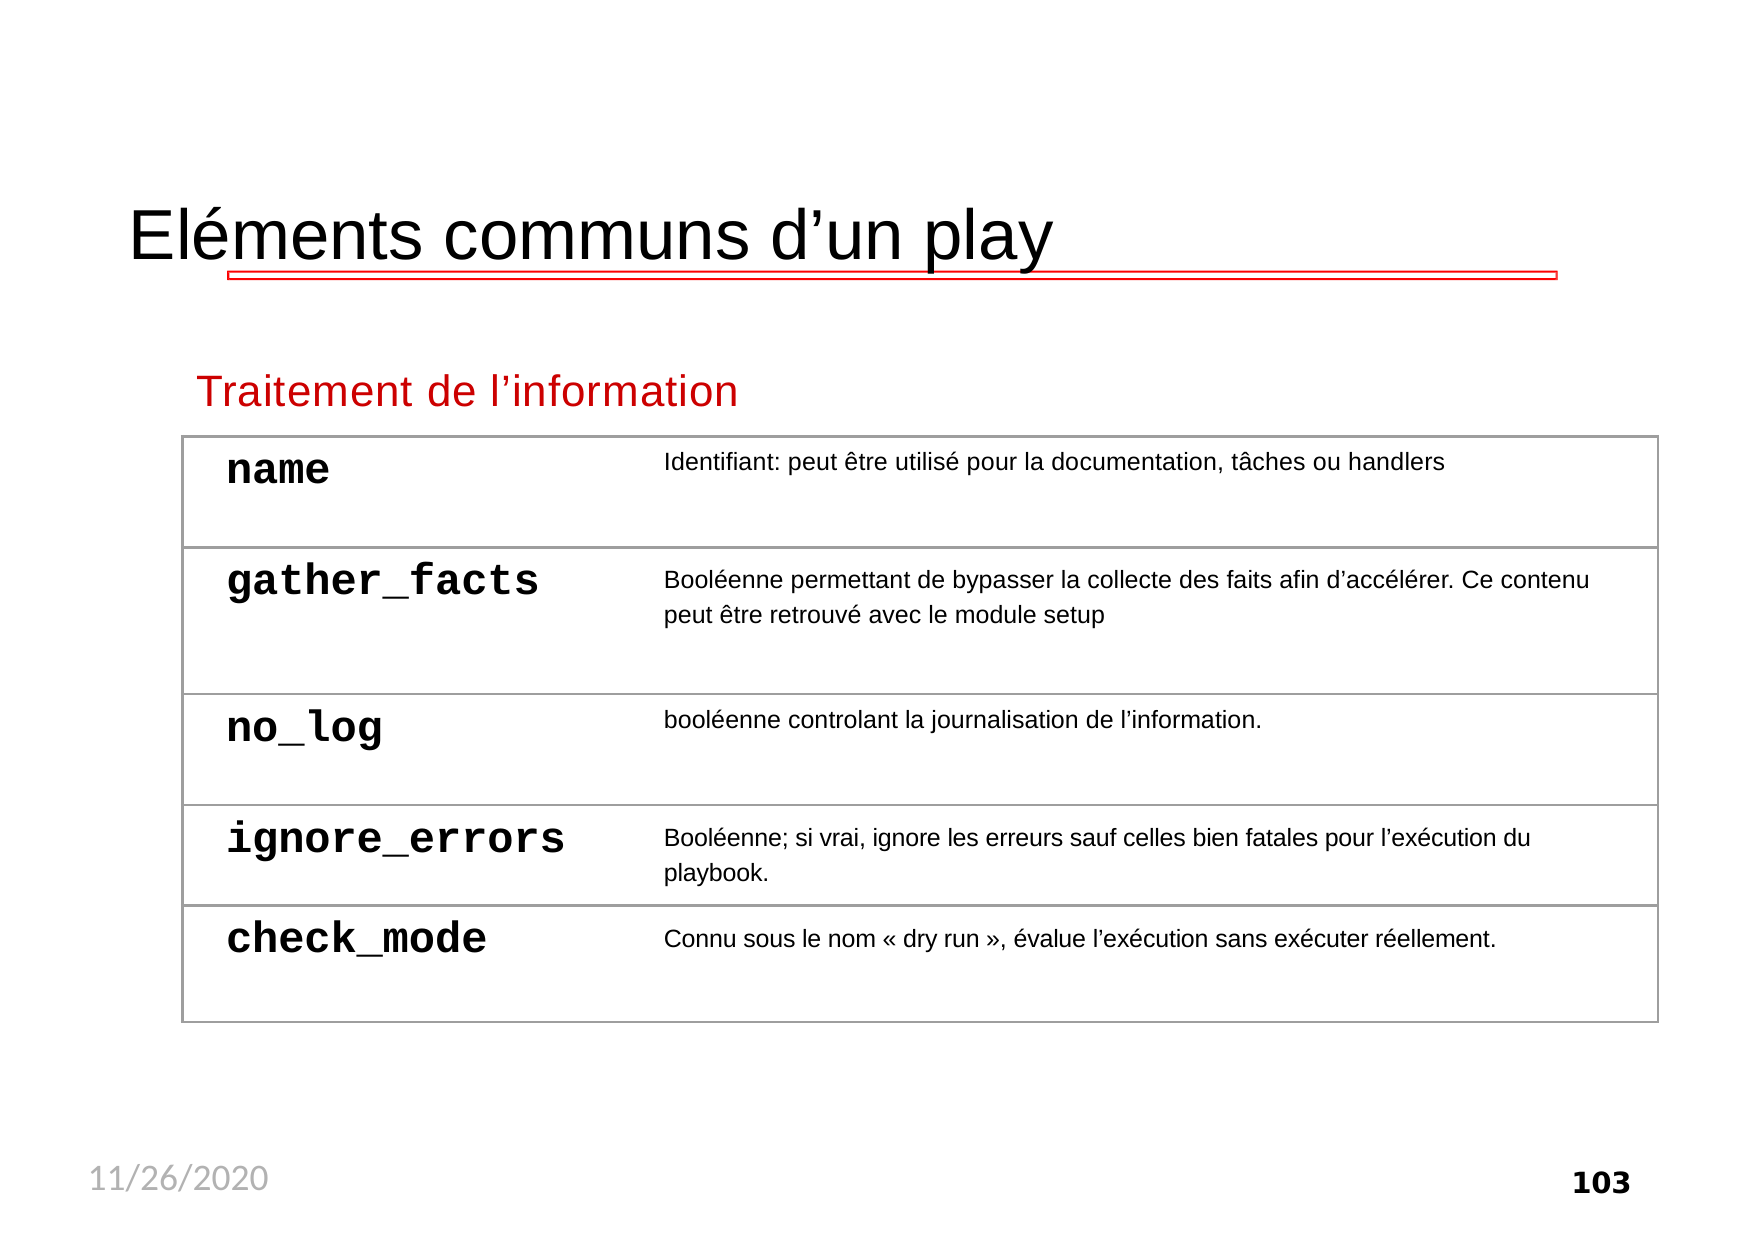

# Eléments communs d’un play
Traitement de l’information
| name | Identifiant: peut être utilisé pour la documentation, tâches ou handlers |
| --- | --- |
| gather\_facts | Booléenne permettant de bypasser la collecte des faits afin d’accélérer. Ce contenu peut être retrouvé avec le module setup |
| no\_log | booléenne controlant la journalisation de l’information. |
| ignore\_errors | Booléenne; si vrai, ignore les erreurs sauf celles bien fatales pour l’exécution du playbook. |
| check\_mode | Connu sous le nom « dry run », évalue l’exécution sans exécuter réellement. |
11/26/2020
103